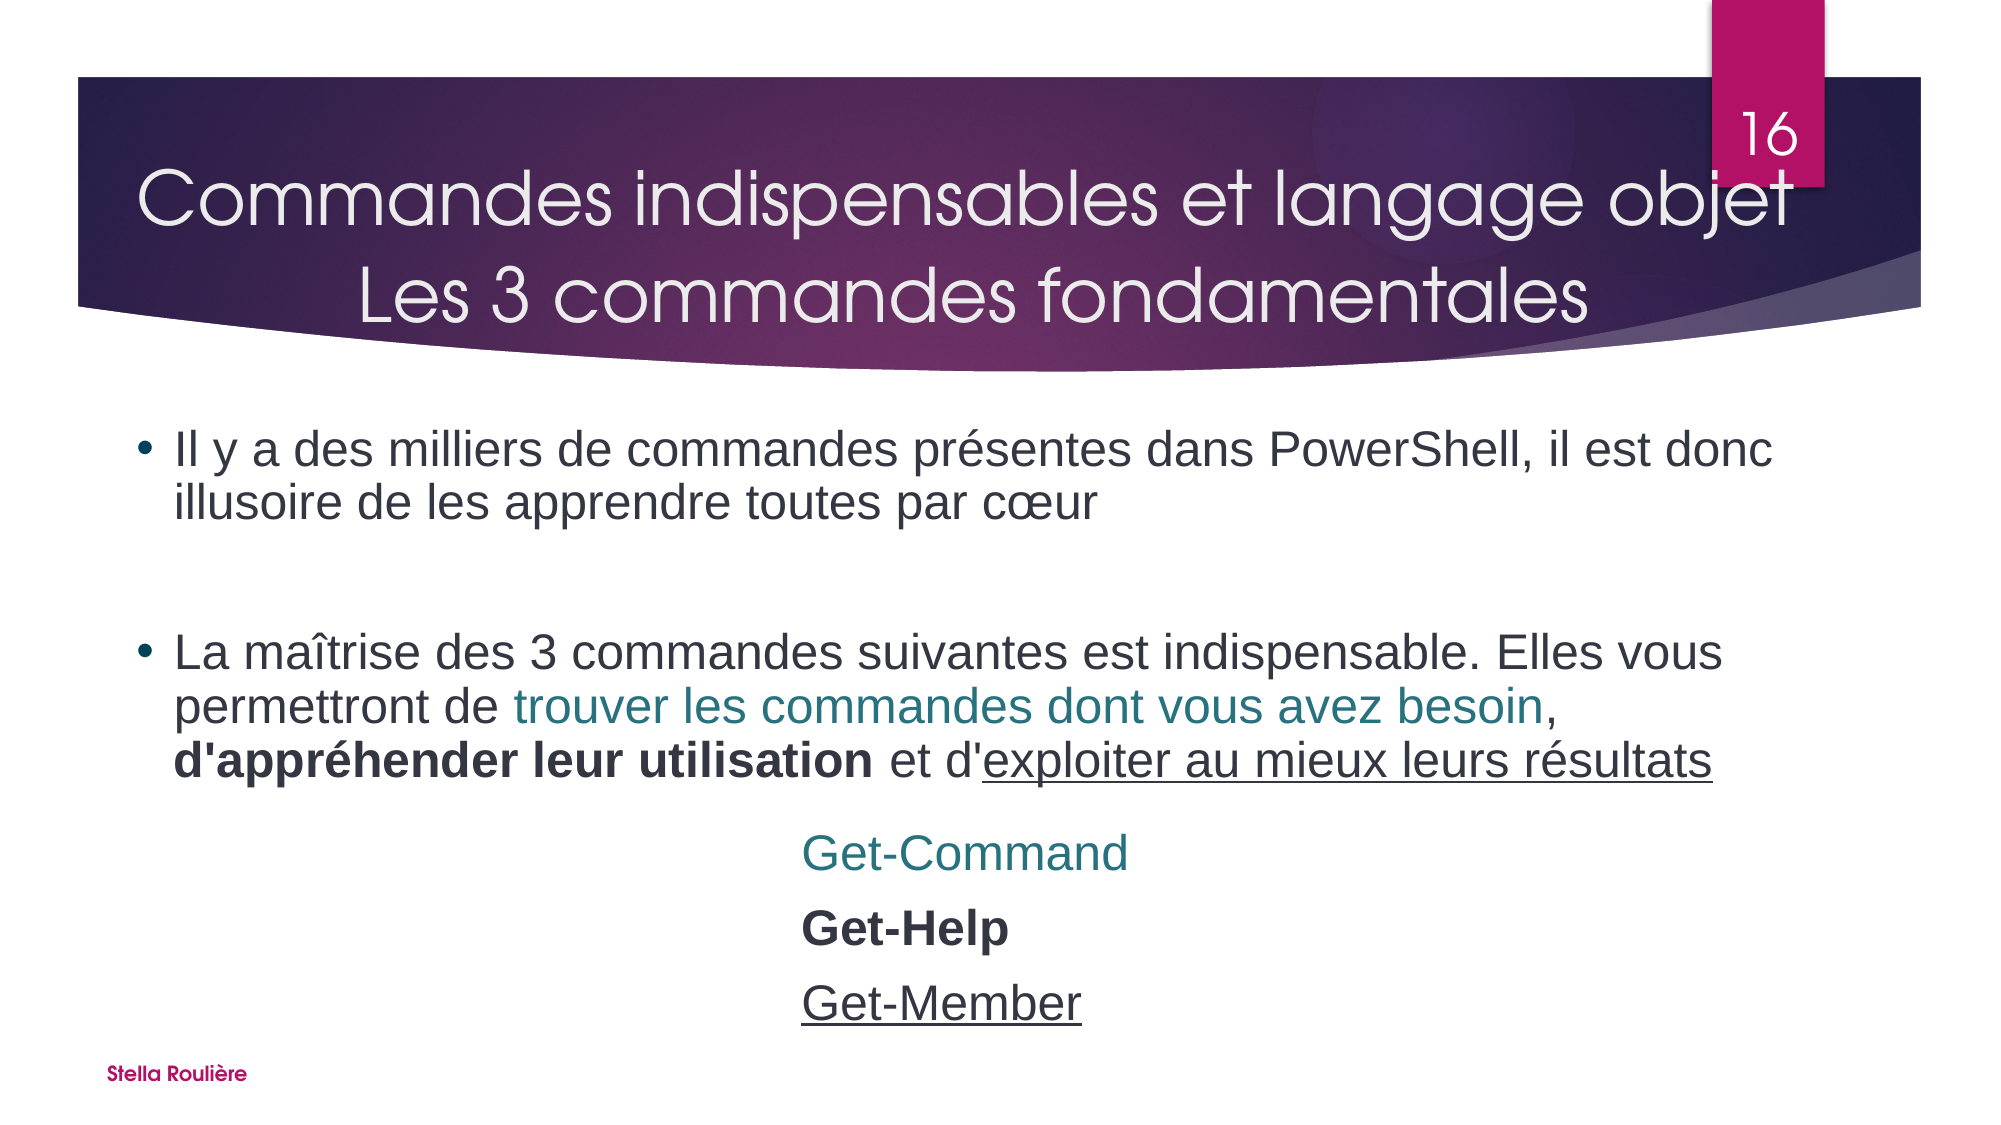

Commandes indispensables et langage objet
16
# Les 3 commandes fondamentales
Il y a des milliers de commandes présentes dans PowerShell, il est donc illusoire de les apprendre toutes par cœur

La maîtrise des 3 commandes suivantes est indispensable. Elles vous permettront de trouver les commandes dont vous avez besoin, d'appréhender leur utilisation et d'exploiter au mieux leurs résultats

Get-Command
Get-Help
Get-Member
Stella Roulière